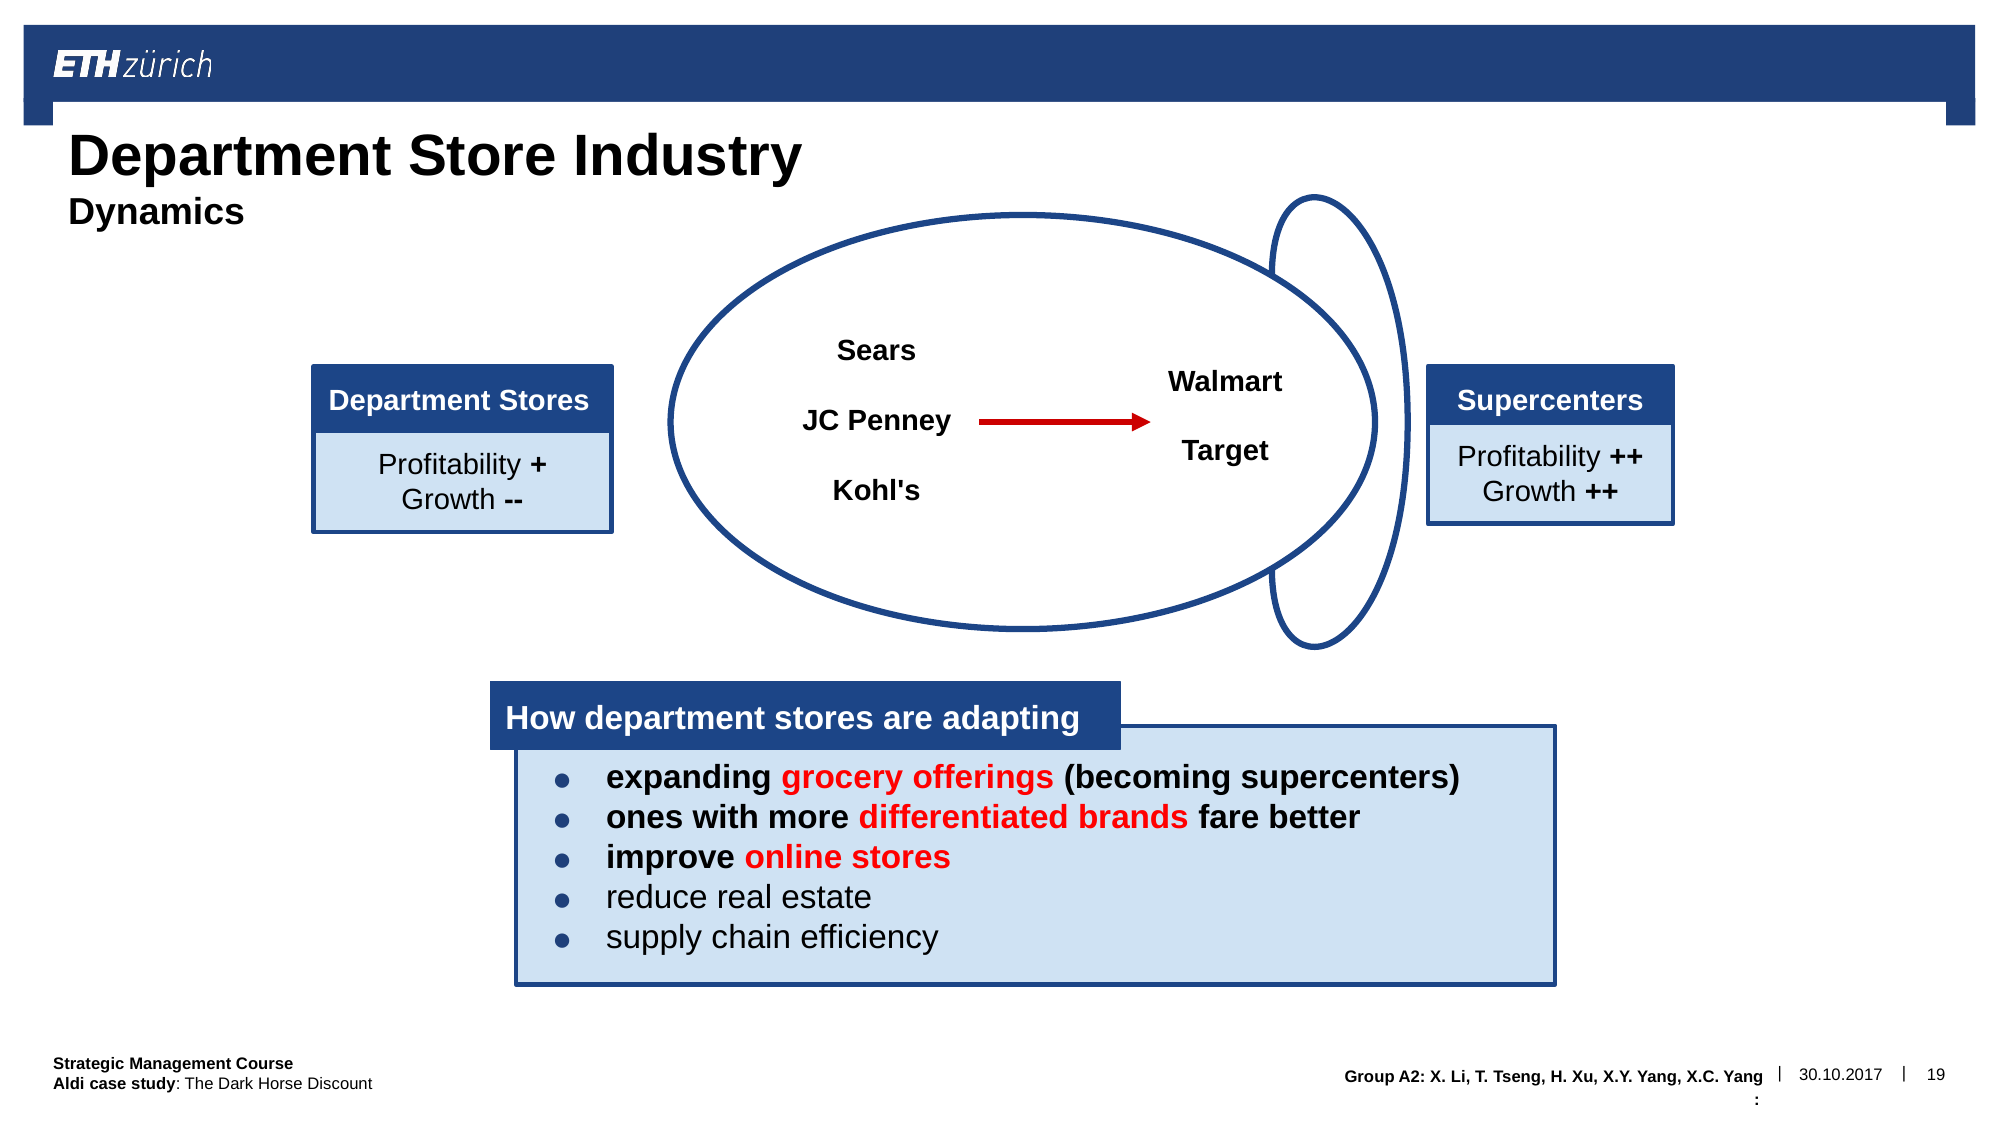

# Department Store Industry
Dynamics

Sears

JC Penney

Kohl's
Walmart

Target
Department Stores
Supercenters
Profitability ++
Growth ++
Profitability +
Growth --
How department stores are adapting
expanding grocery offerings (becoming supercenters)
ones with more differentiated brands fare better
improve online stores
reduce real estate
supply chain efficiency
30.10.2017
19